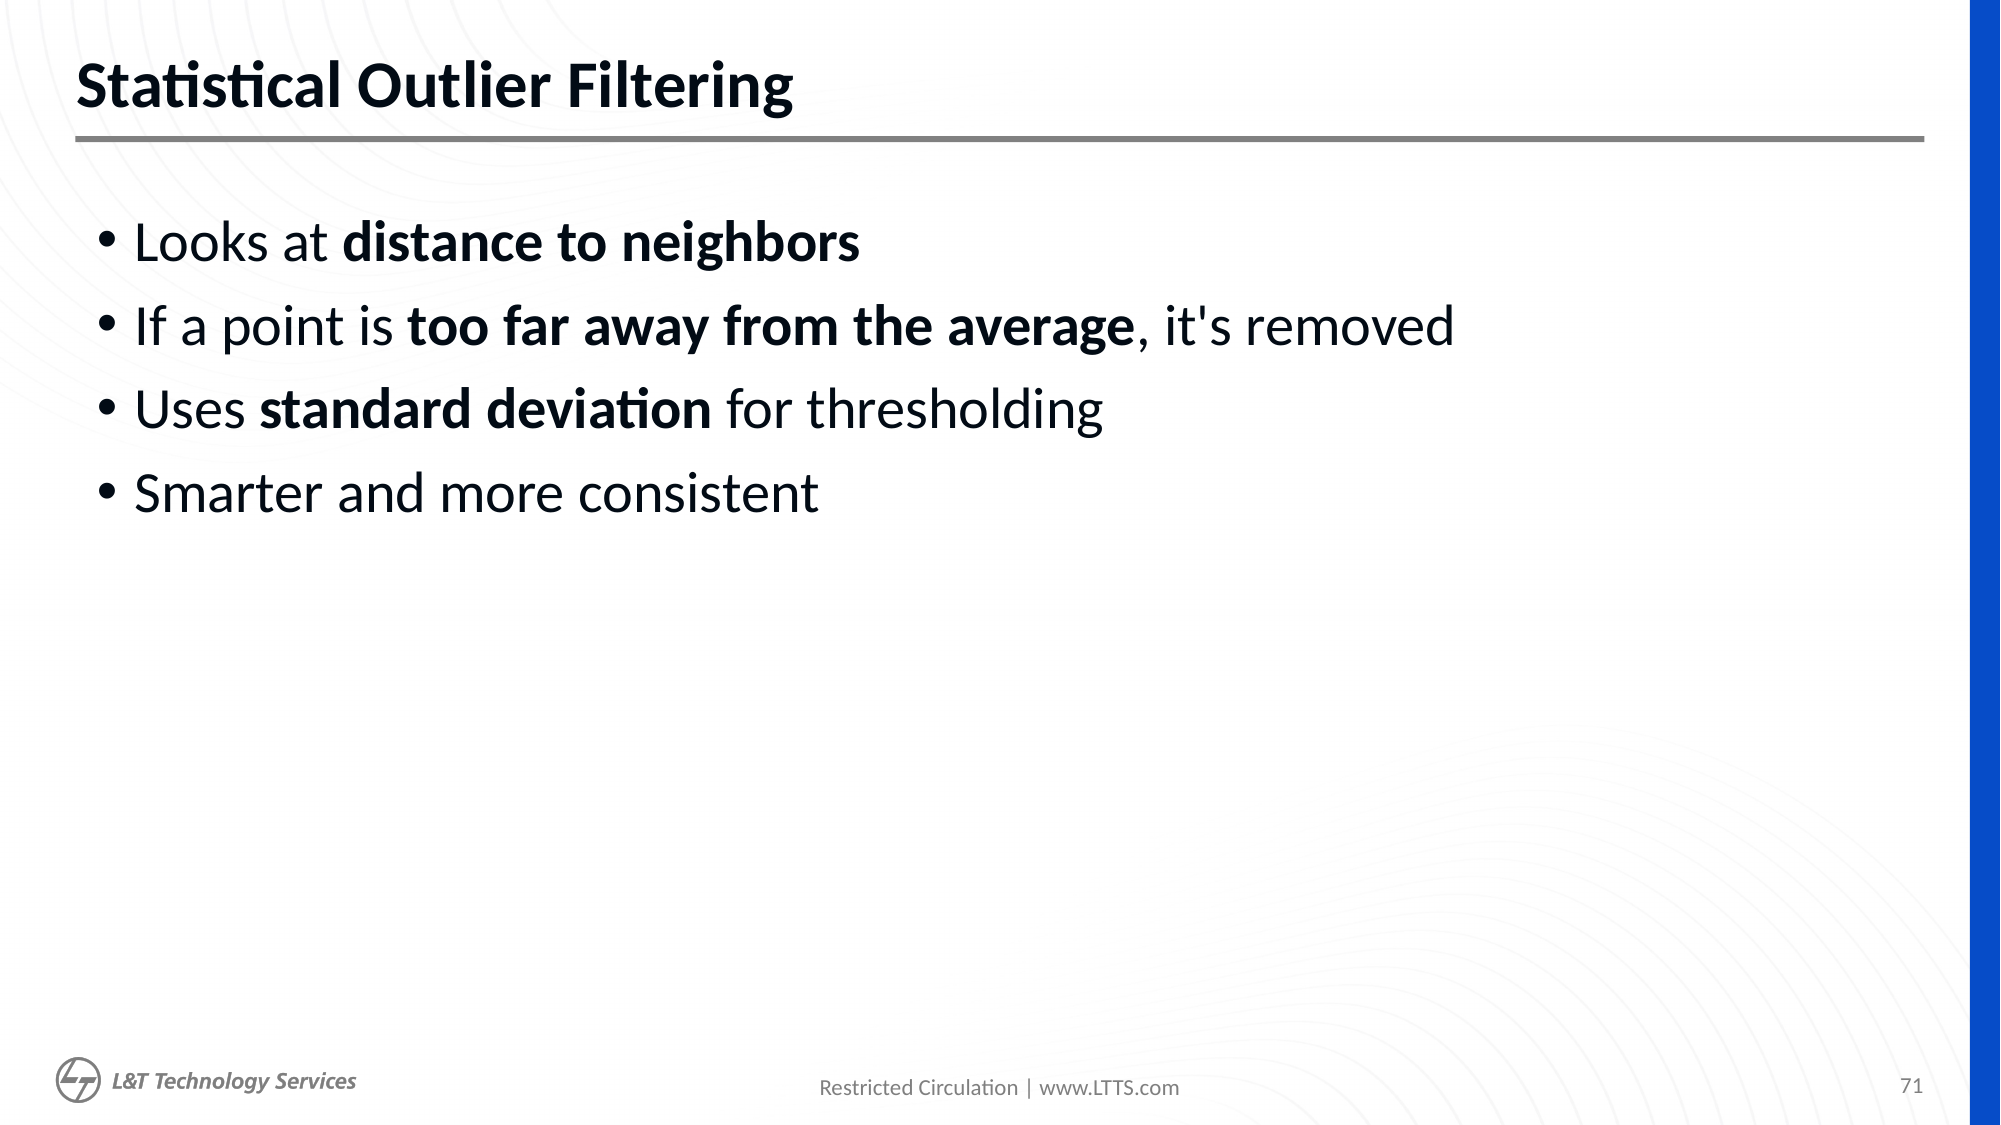

# Statistical Outlier Filtering
Looks at distance to neighbors
If a point is too far away from the average, it's removed
Uses standard deviation for thresholding
Smarter and more consistent